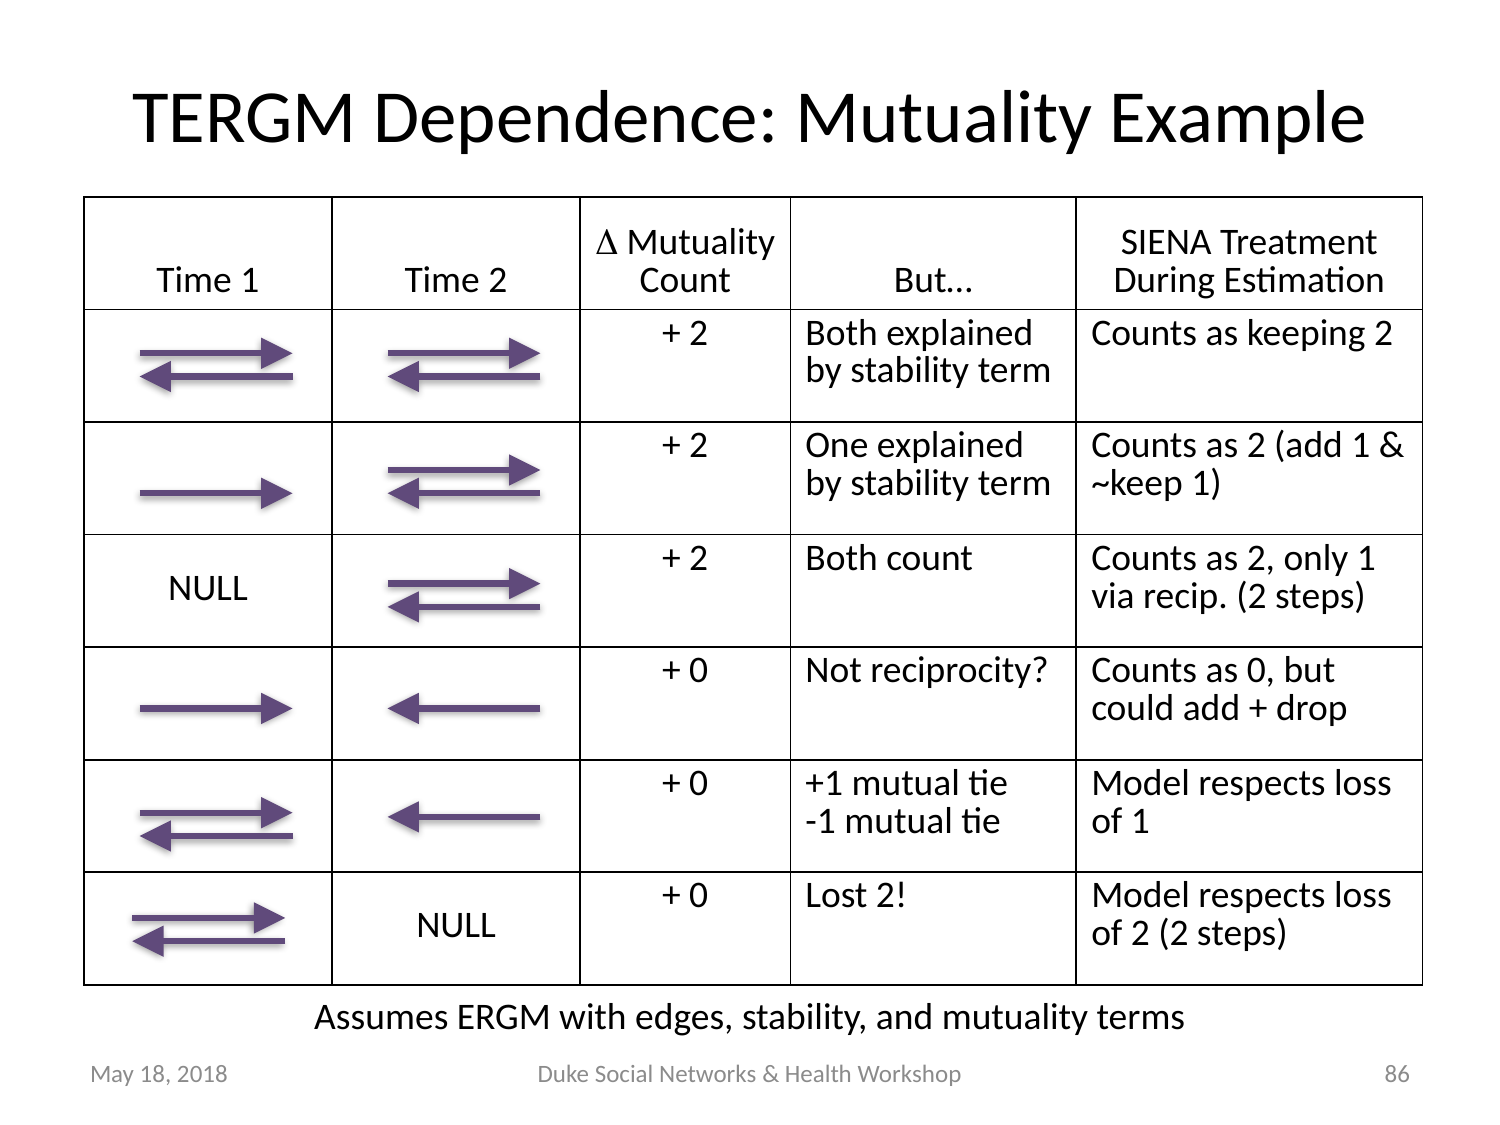

# TERGM Dependence: Mutuality Example
| Time 1 | Time 2 | Δ Mutuality Count | But… | SIENA Treatment During Estimation |
| --- | --- | --- | --- | --- |
|  |  | + 2 | Both explained by stability term | Counts as keeping 2 |
|  |  | + 2 | One explained by stability term | Counts as 2 (add 1 & ~keep 1) |
| NULL |  | + 2 | Both count | Counts as 2, only 1 via recip. (2 steps) |
|  |  | + 0 | Not reciprocity? | Counts as 0, but could add + drop |
|  |  | + 0 | +1 mutual tie -1 mutual tie | Model respects loss of 1 |
|  | NULL | + 0 | Lost 2! | Model respects loss of 2 (2 steps) |
Assumes ERGM with edges, stability, and mutuality terms
May 18, 2018
Duke Social Networks & Health Workshop
86